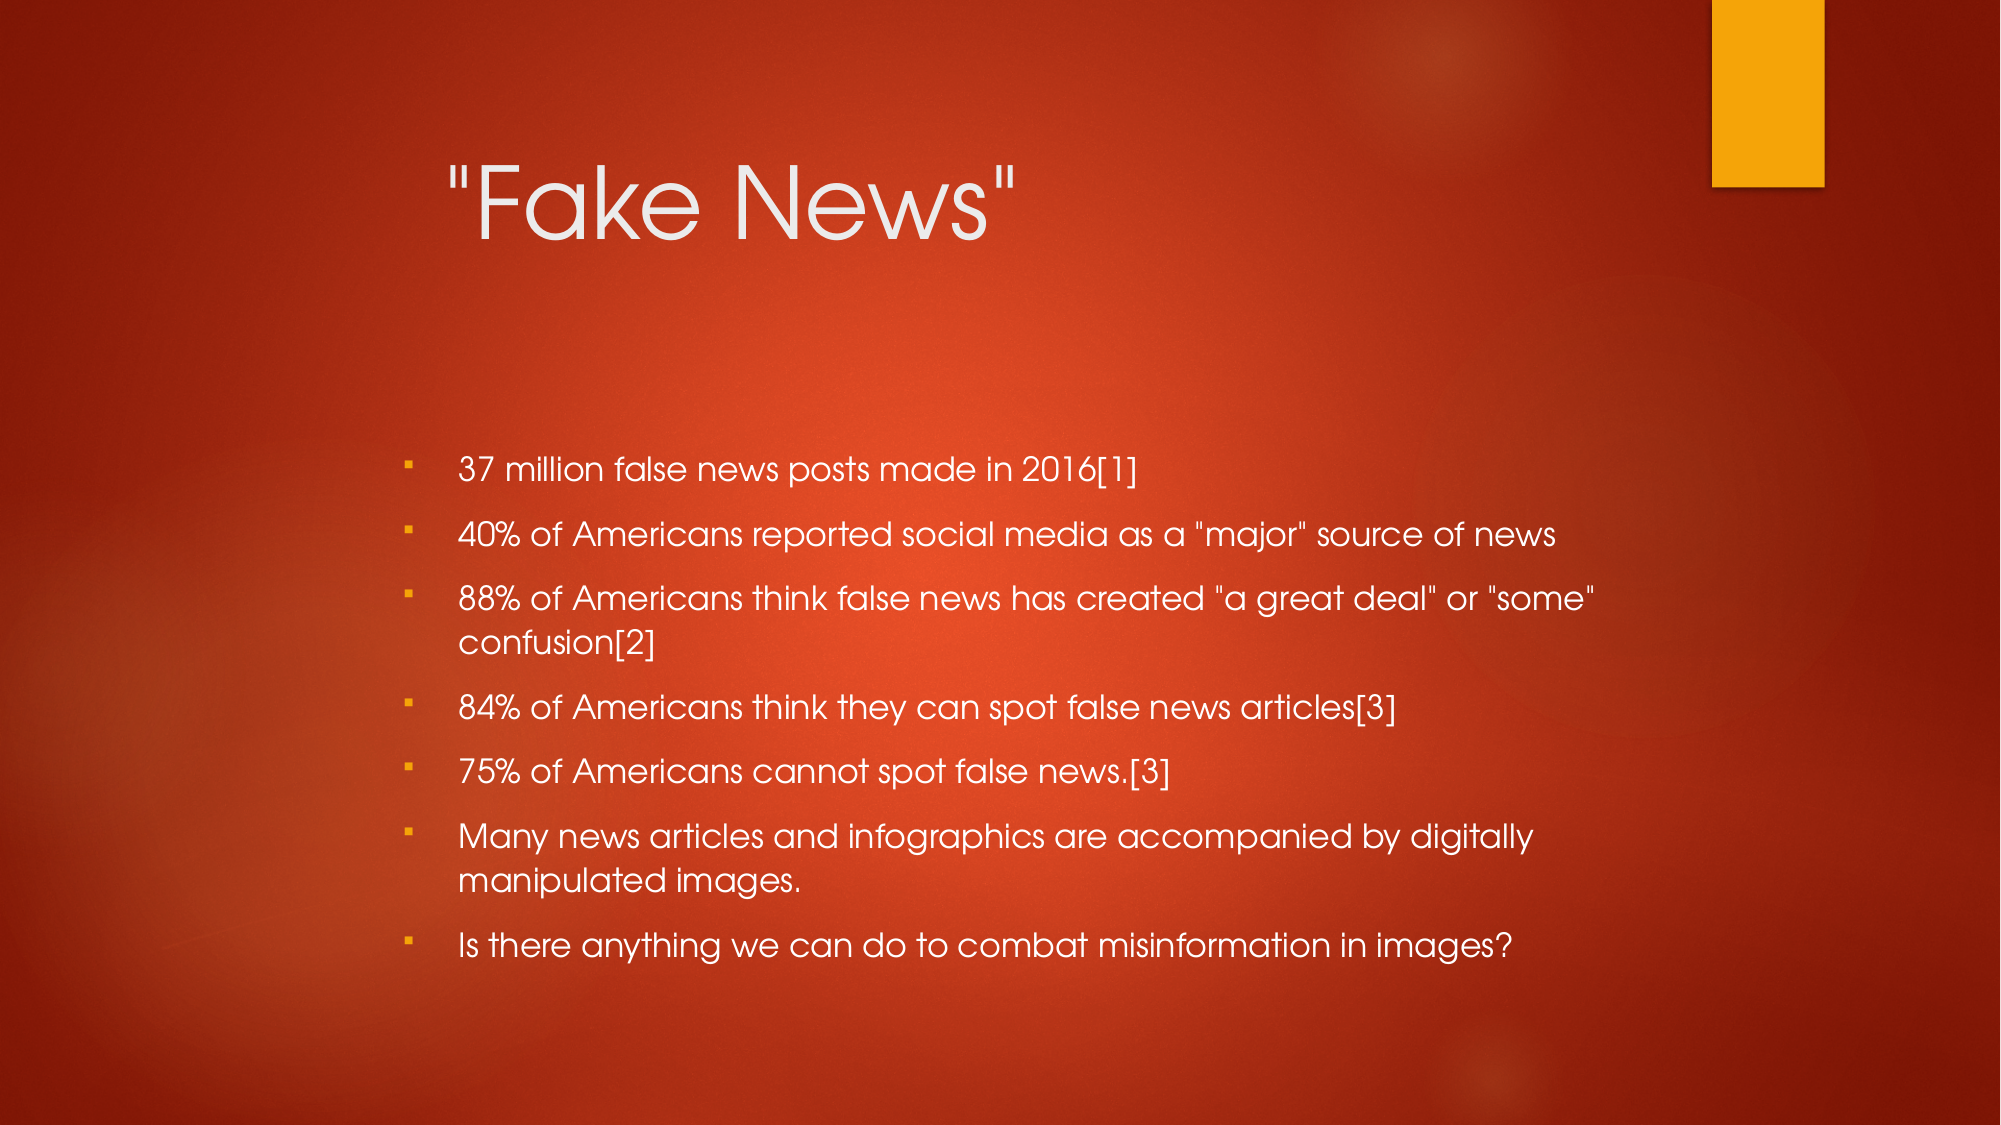

# "Fake News"
37 million false news posts made in 2016[1]
40% of Americans reported social media as a "major" source of news
88% of Americans think false news has created "a great deal" or "some" confusion[2]
84% of Americans think they can spot false news articles[3]
75% of Americans cannot spot false news.[3]
Many news articles and infographics are accompanied by digitally manipulated images.
Is there anything we can do to combat misinformation in images?